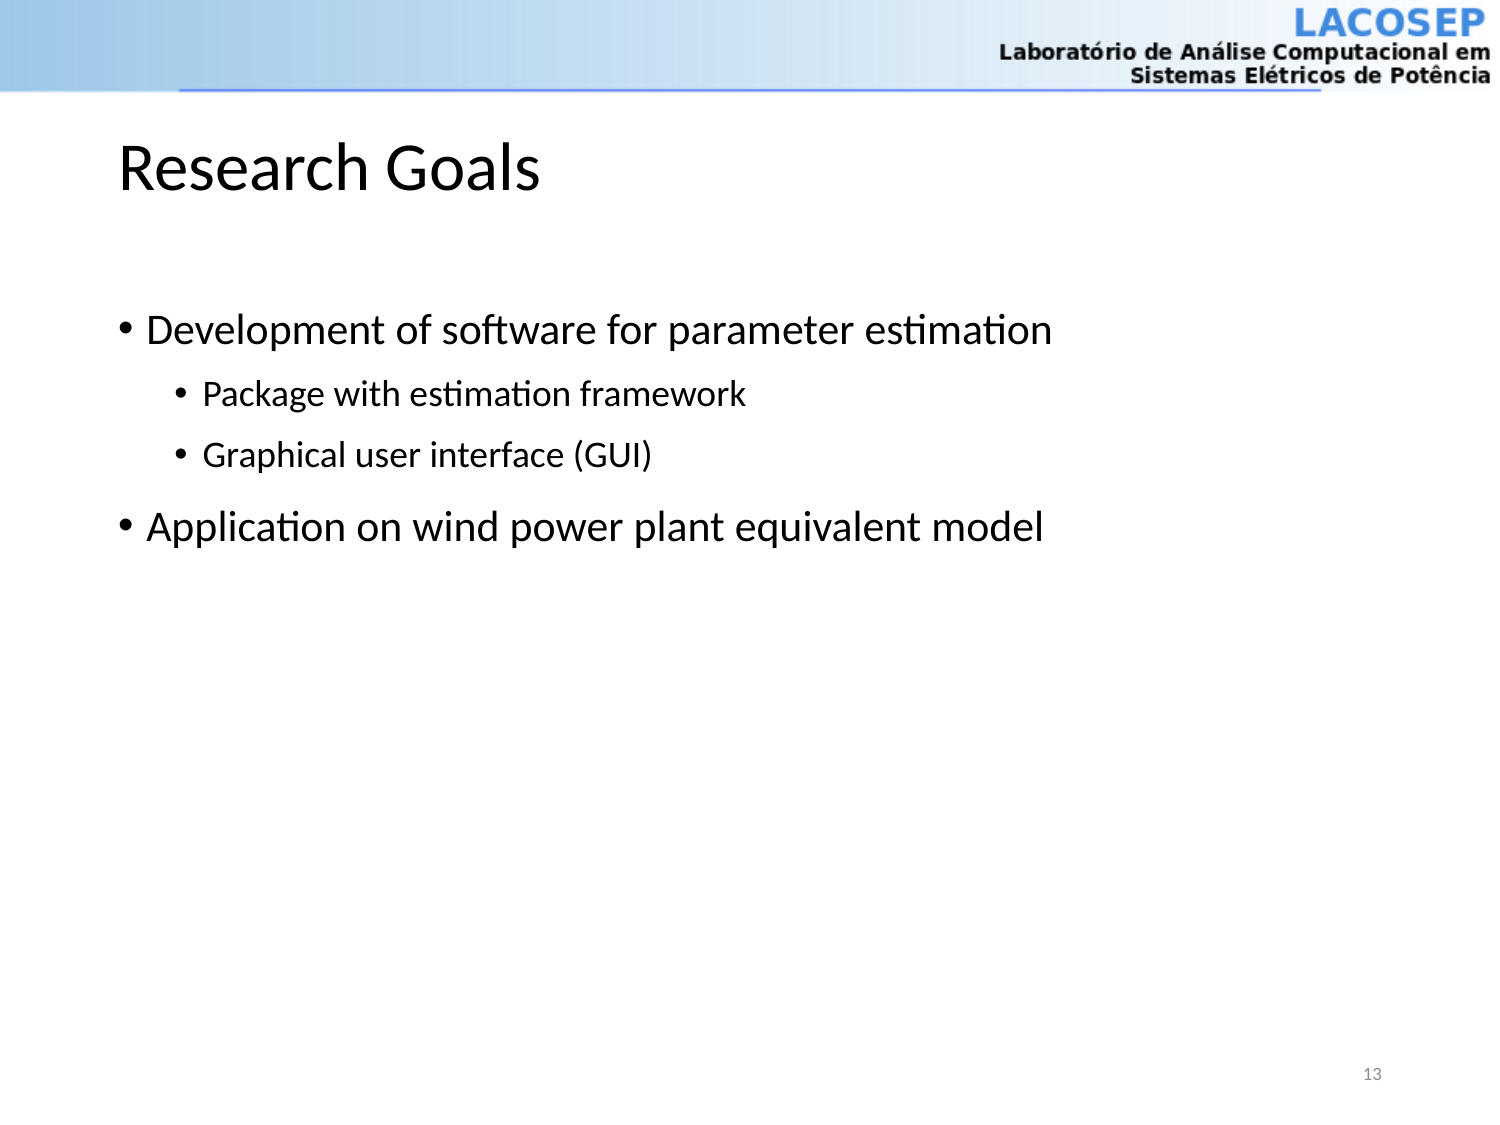

# Research Goals
Development of software for parameter estimation
Package with estimation framework
Graphical user interface (GUI)
Application on wind power plant equivalent model

13